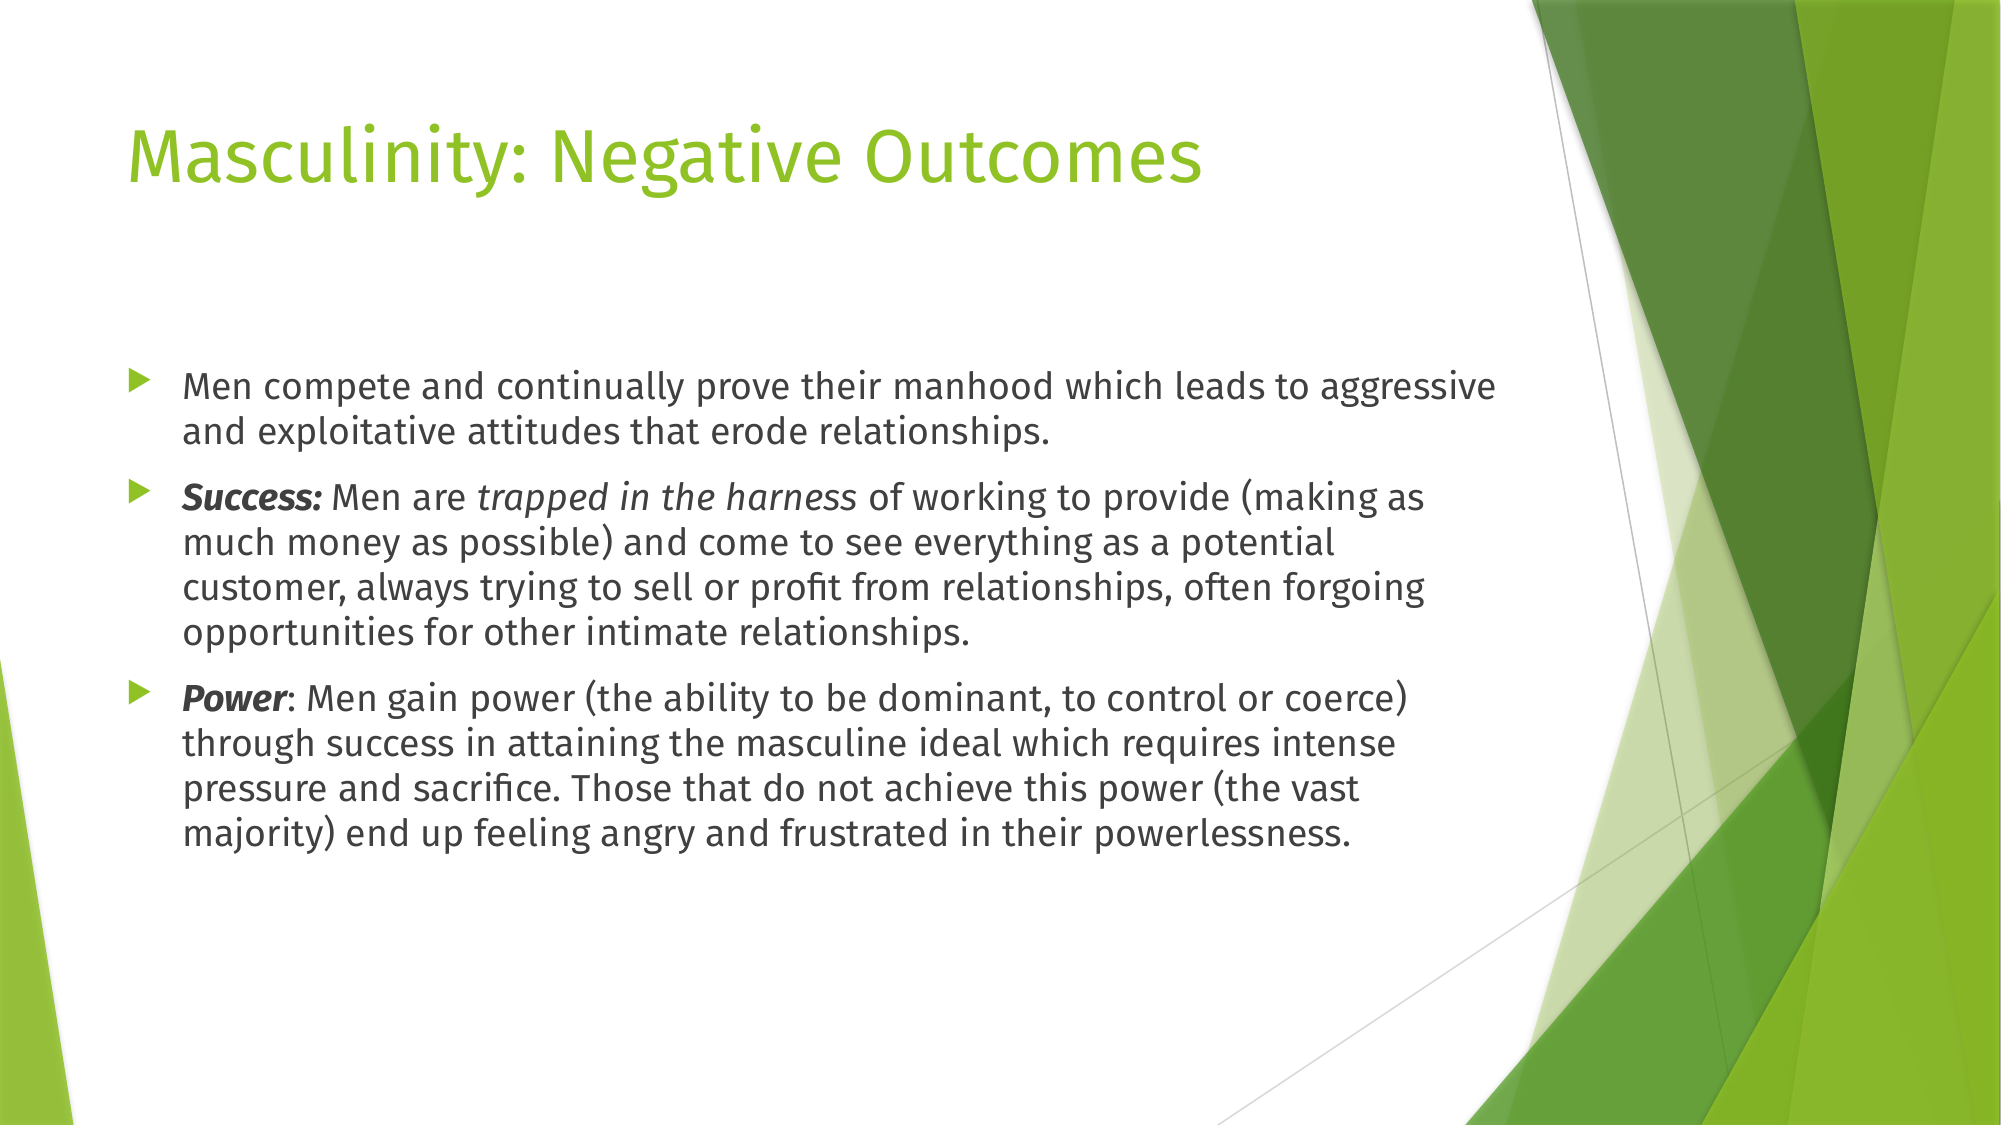

# Masculinity: Negative Outcomes
Men compete and continually prove their manhood which leads to aggressive and exploitative attitudes that erode relationships.
Success: Men are trapped in the harness of working to provide (making as much money as possible) and come to see everything as a potential customer, always trying to sell or profit from relationships, often forgoing opportunities for other intimate relationships.
Power: Men gain power (the ability to be dominant, to control or coerce) through success in attaining the masculine ideal which requires intense pressure and sacrifice. Those that do not achieve this power (the vast majority) end up feeling angry and frustrated in their powerlessness.